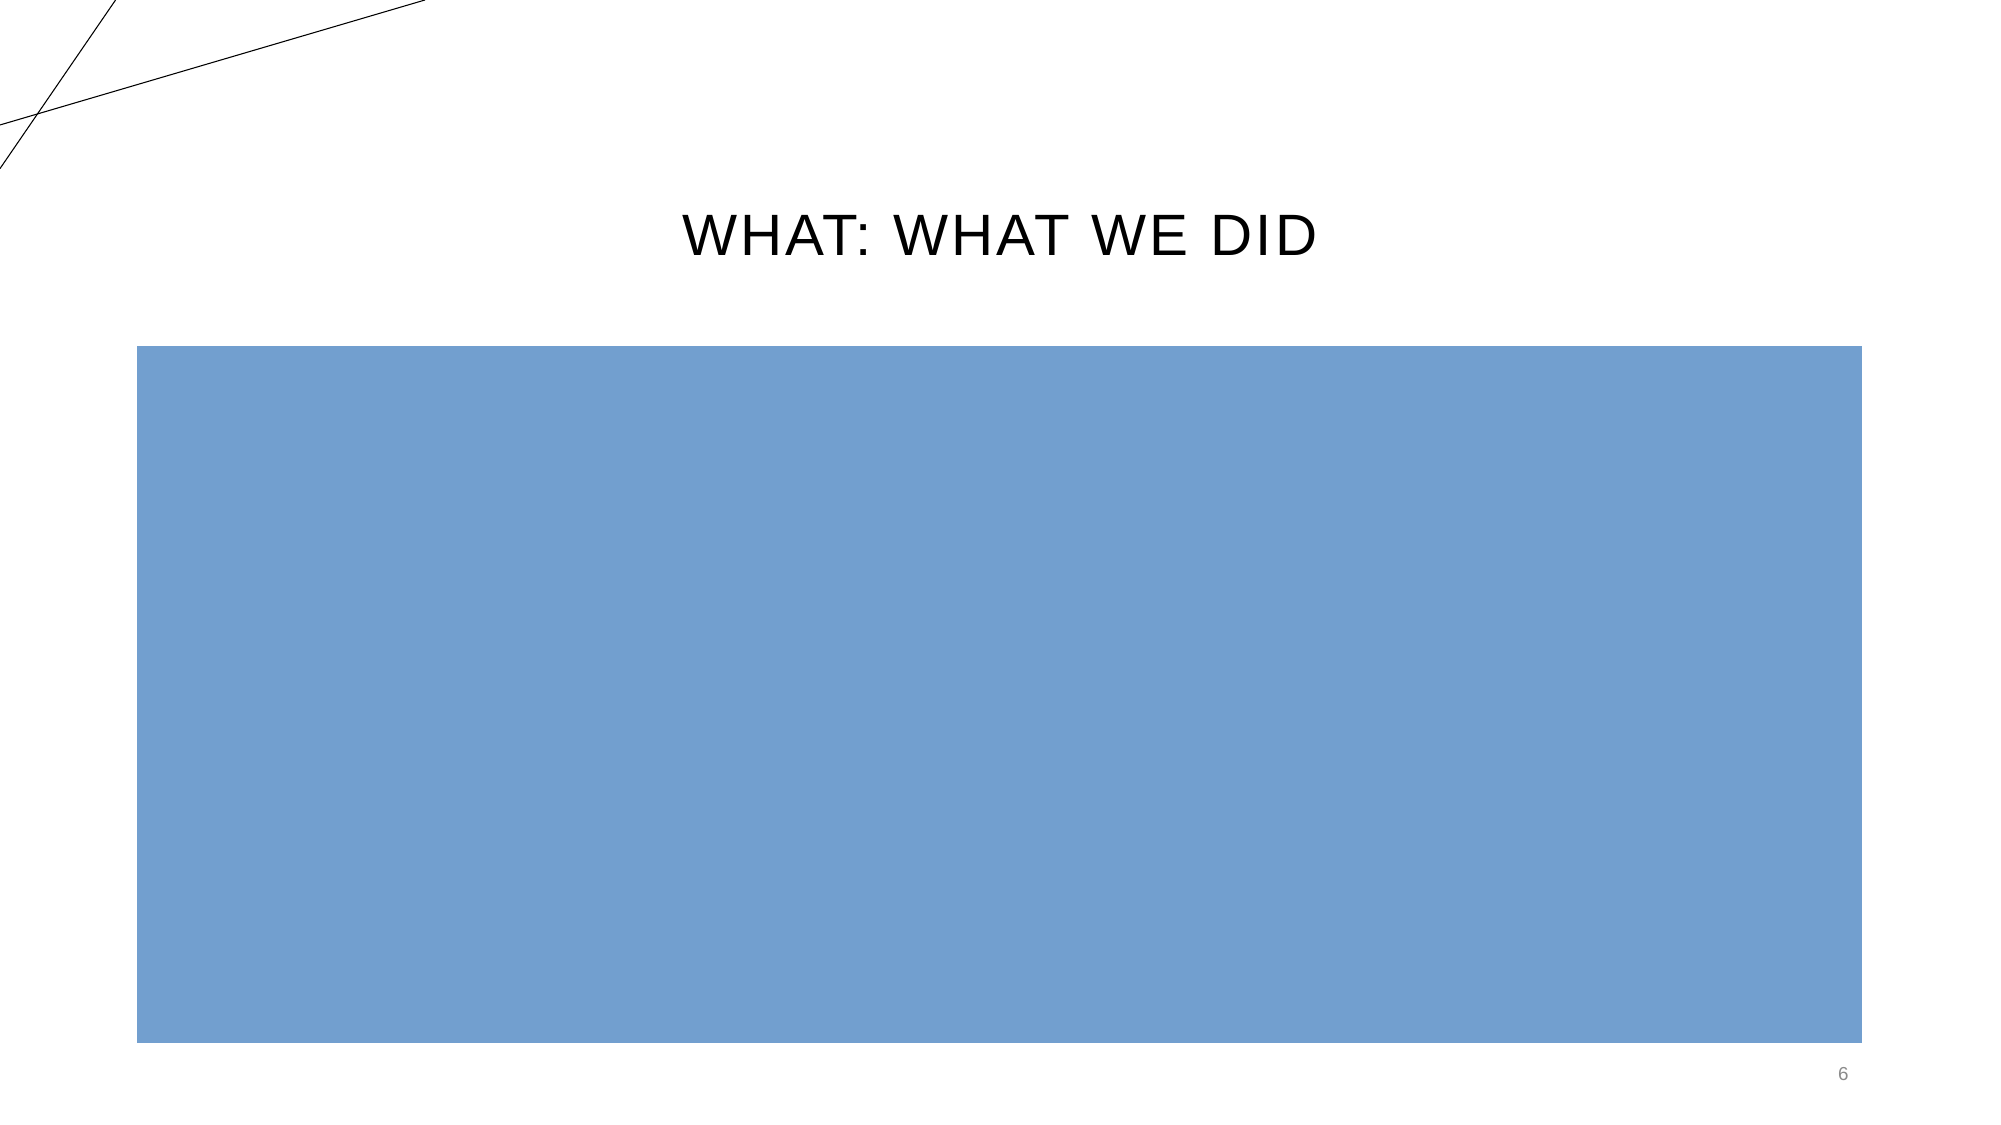

# What: What we did
Made data available through GitHub for the R Markdown file.

Tidy and Transformed the Ballotpedia dataset.

Linked the Ballotpedia and World Population Review data sets.

Analyzed and Visualized the data.

Discussed some of our results.

Learned some lessons.

6